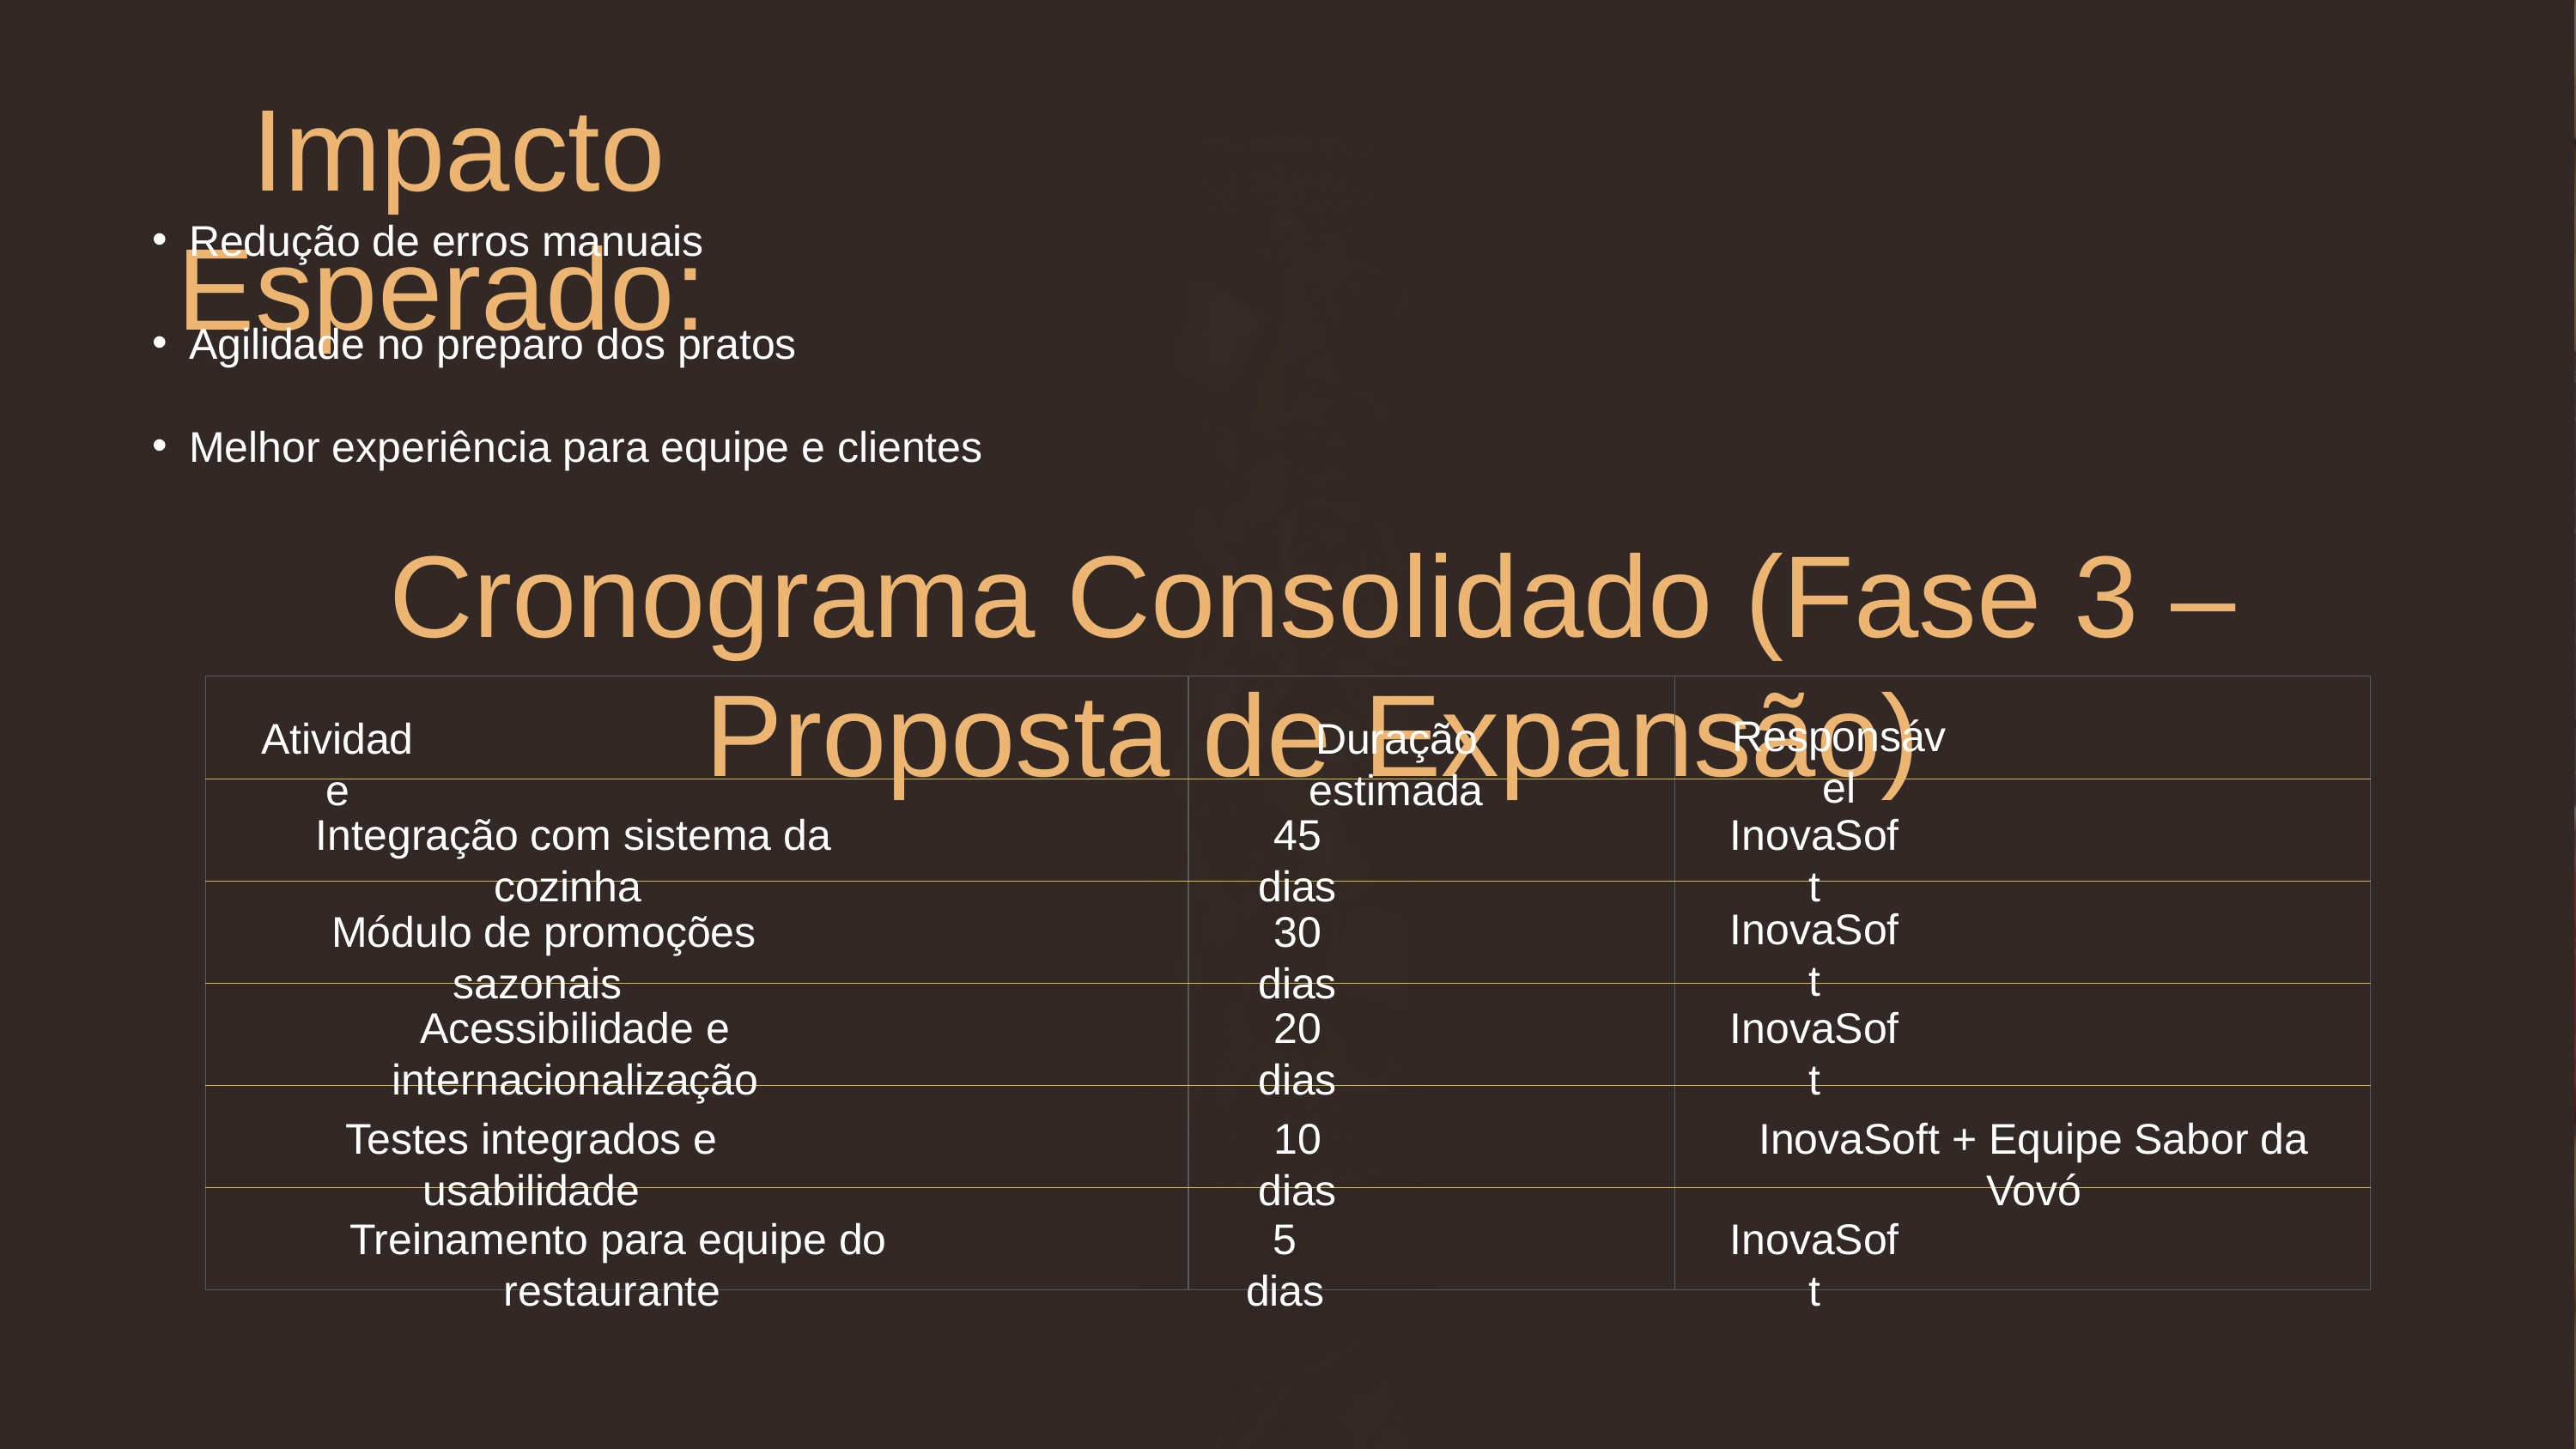

Impacto Esperado:
Redução de erros manuais

Agilidade no preparo dos pratos

Melhor experiência para equipe e clientes
Cronograma Consolidado (Fase 3 – Proposta de Expansão)
|  |  |  |
| --- | --- | --- |
|  |  |  |
|  |  |  |
|  |  |  |
|  |  |  |
|  |  |  |
Responsável
Atividade
Duração estimada
Integração com sistema da cozinha
45 dias
InovaSoft
InovaSoft
Módulo de promoções sazonais
30 dias
Acessibilidade e internacionalização
20 dias
InovaSoft
Testes integrados e usabilidade
10 dias
InovaSoft + Equipe Sabor da Vovó
Treinamento para equipe do restaurante
5 dias
InovaSoft